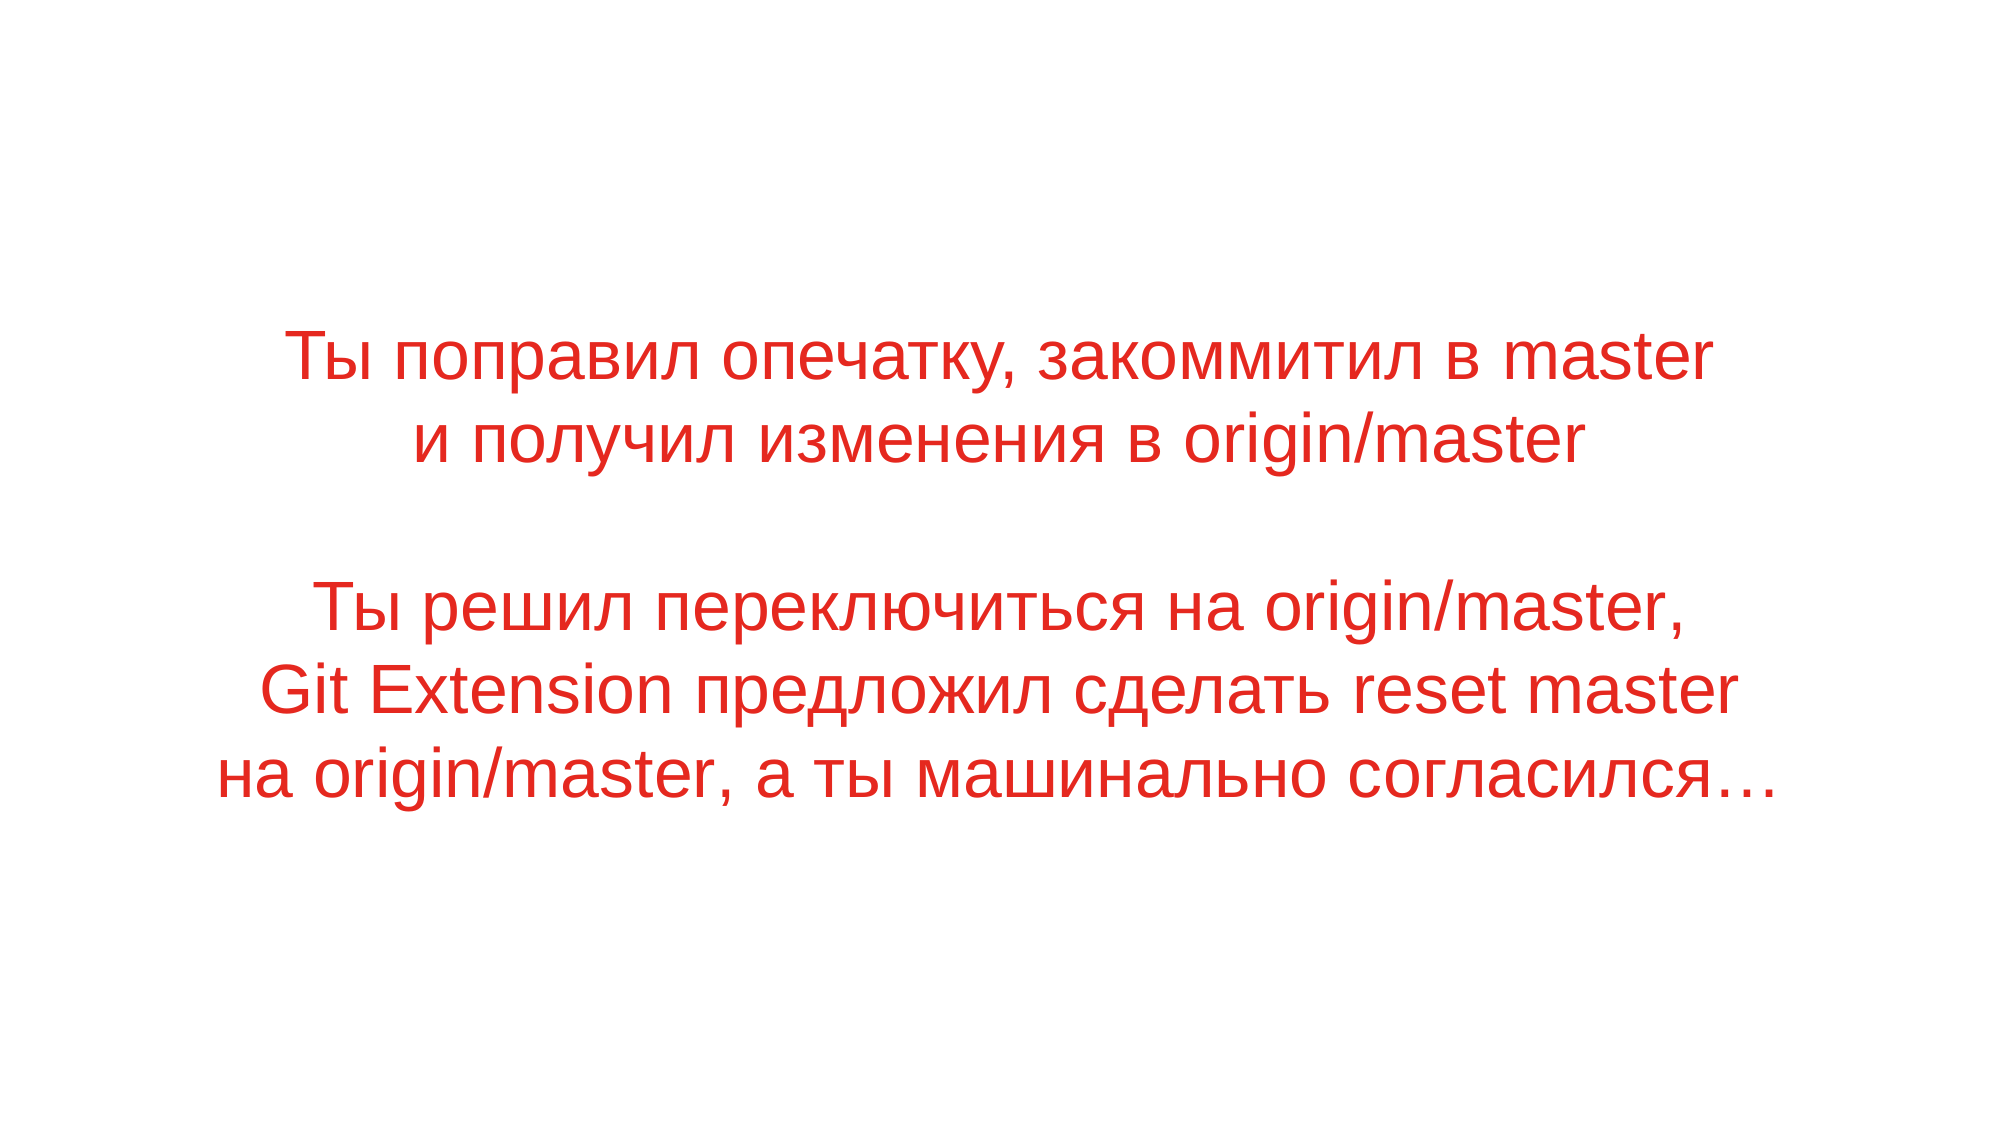

# Ты поправил опечатку, закоммитил в master и получил изменения в origin/master Ты решил переключиться на origin/master, Git Extension предложил сделать reset master на origin/master, а ты машинально согласился…